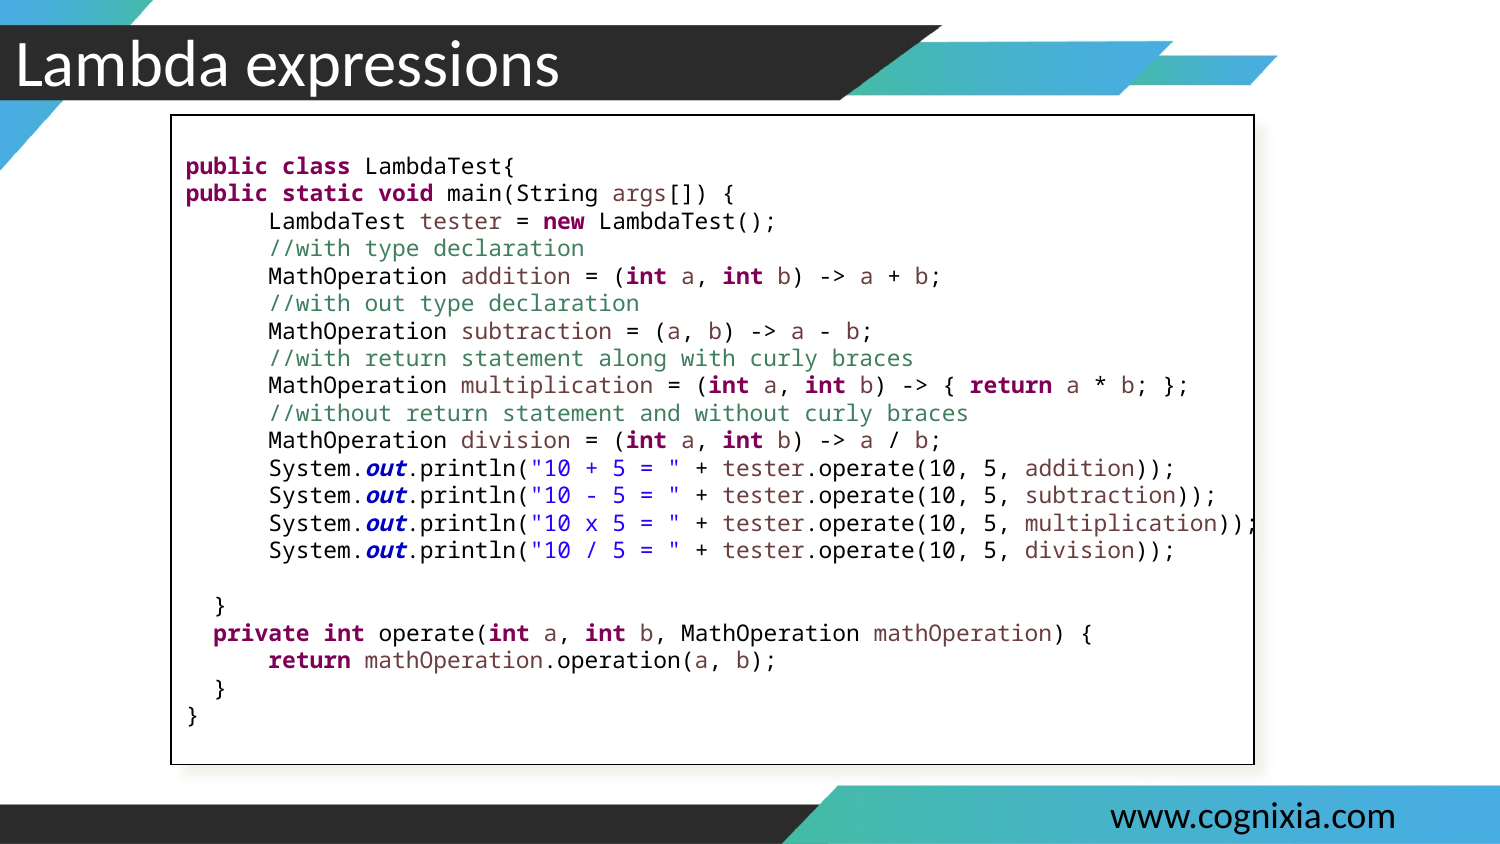

#
Lambda expressions
public class LambdaTest{
public static void main(String args[]) {
      LambdaTest tester = new LambdaTest();
      //with type declaration
      MathOperation addition = (int a, int b) -> a + b;
      //with out type declaration
      MathOperation subtraction = (a, b) -> a - b;
      //with return statement along with curly braces
      MathOperation multiplication = (int a, int b) -> { return a * b; };
      //without return statement and without curly braces
      MathOperation division = (int a, int b) -> a / b;
      System.out.println("10 + 5 = " + tester.operate(10, 5, addition));
      System.out.println("10 - 5 = " + tester.operate(10, 5, subtraction));
      System.out.println("10 x 5 = " + tester.operate(10, 5, multiplication));
      System.out.println("10 / 5 = " + tester.operate(10, 5, division));

  }
  private int operate(int a, int b, MathOperation mathOperation) {
      return mathOperation.operation(a, b);
  }
}